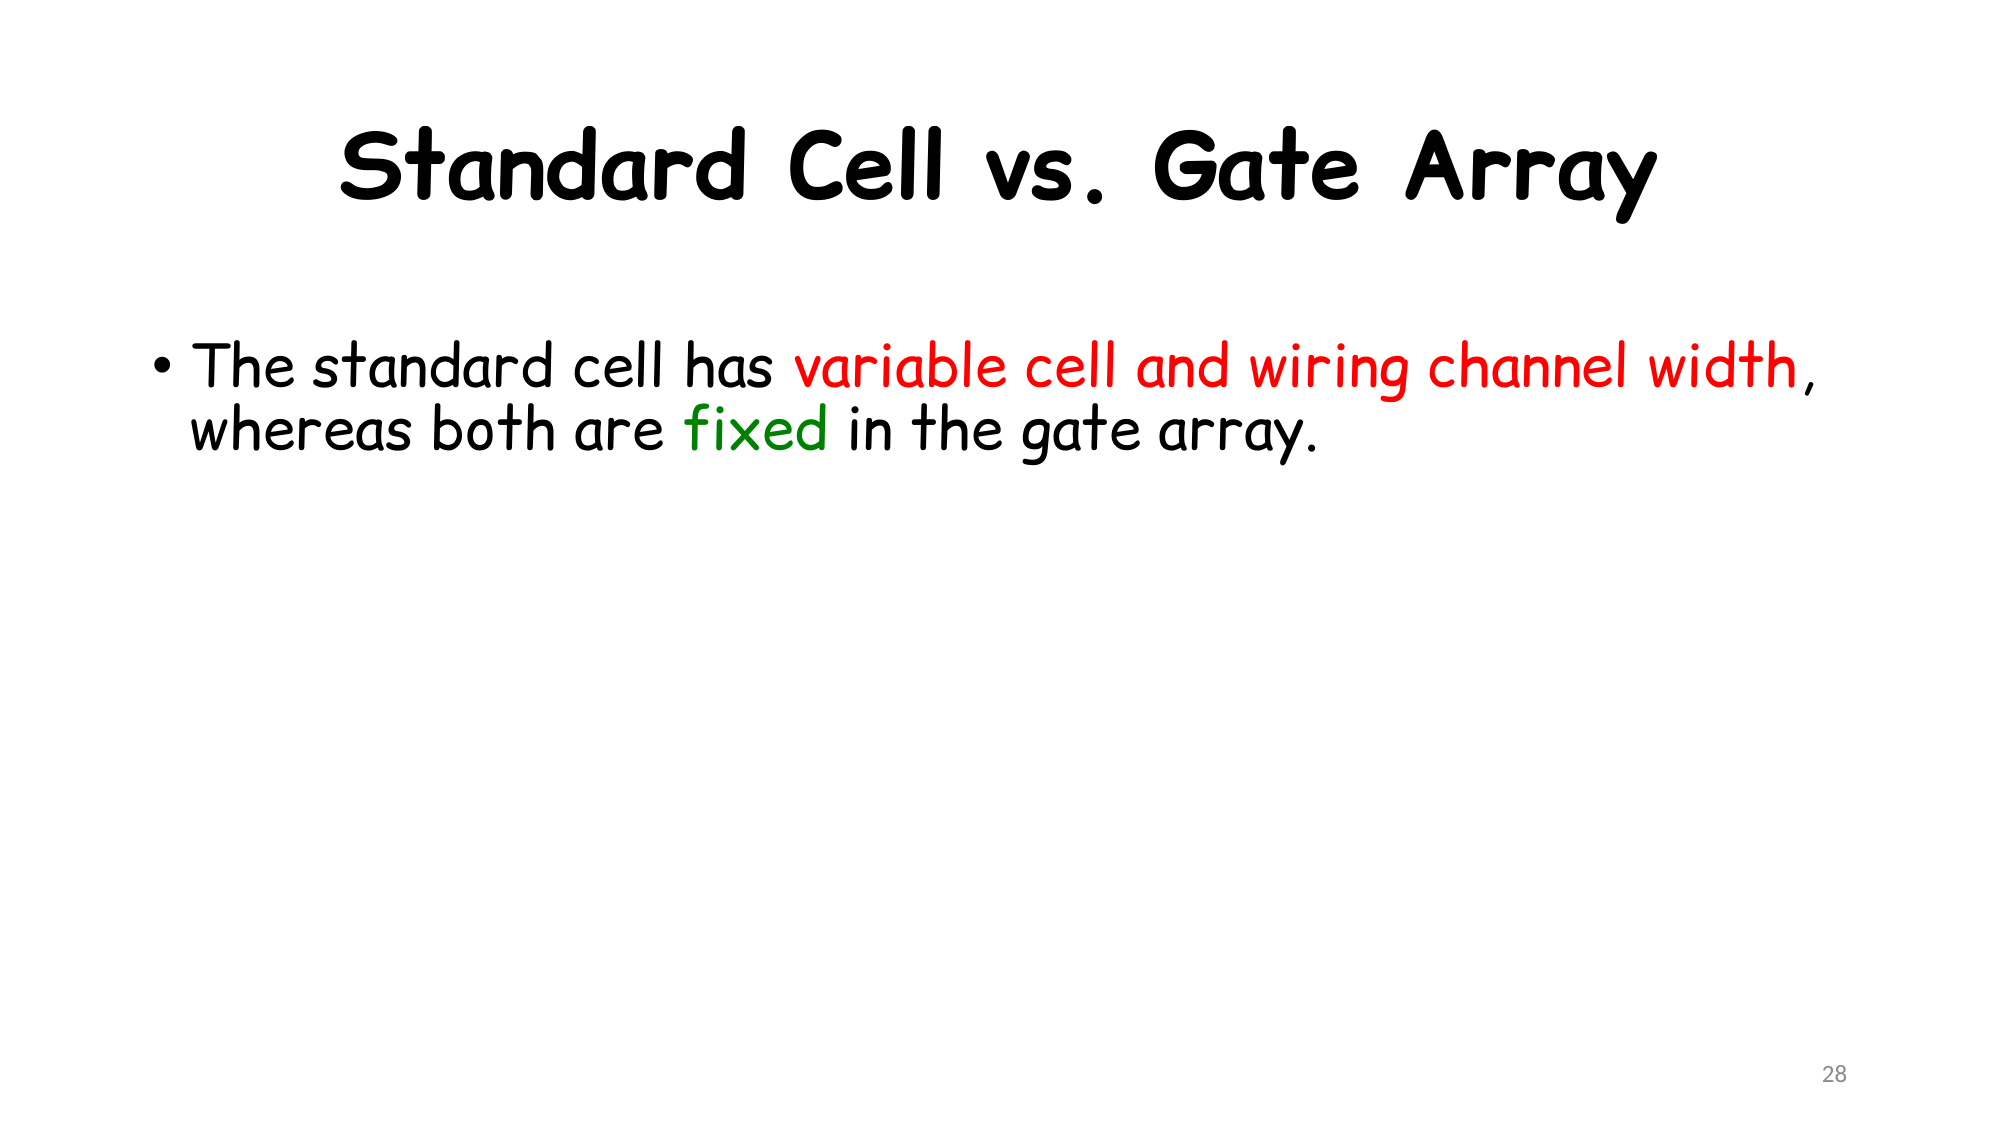

# Standard Cell vs. Gate Array
The standard cell has variable cell and wiring channel width, whereas both are fixed in the gate array.

28